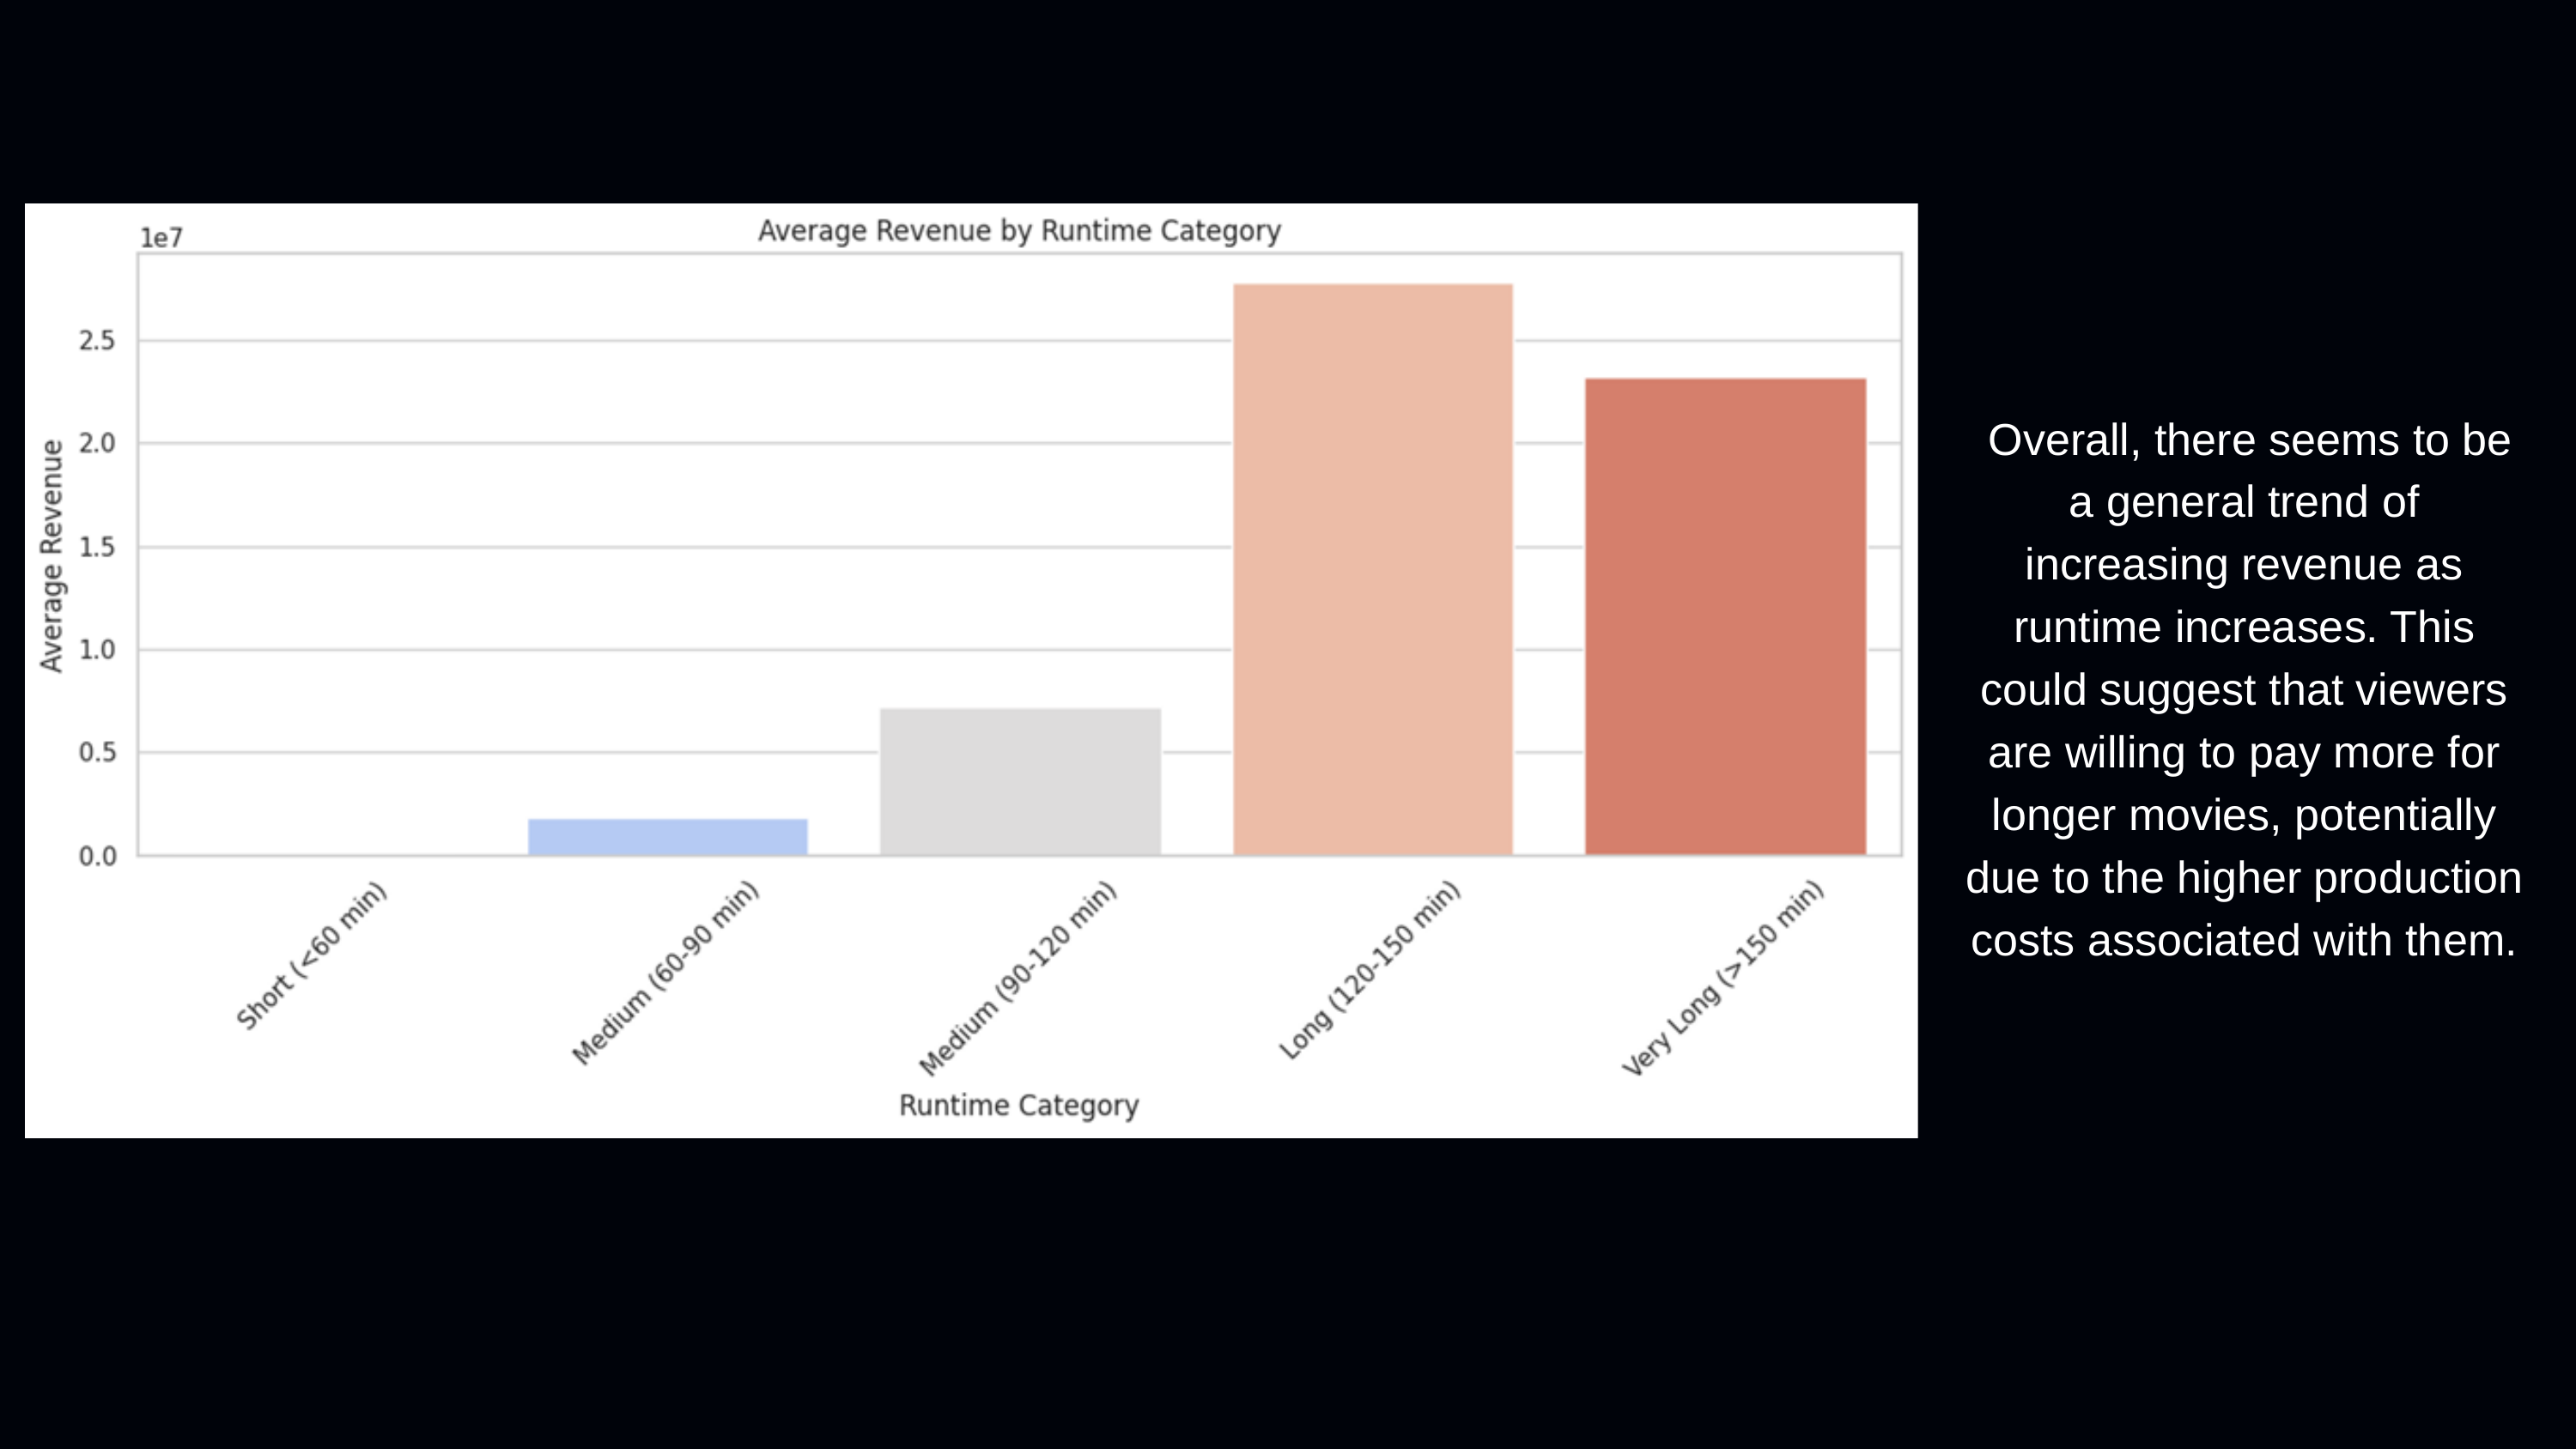

Overall, there seems to be a general trend of increasing revenue as runtime increases. This could suggest that viewers are willing to pay more for longer movies, potentially due to the higher production costs associated with them.